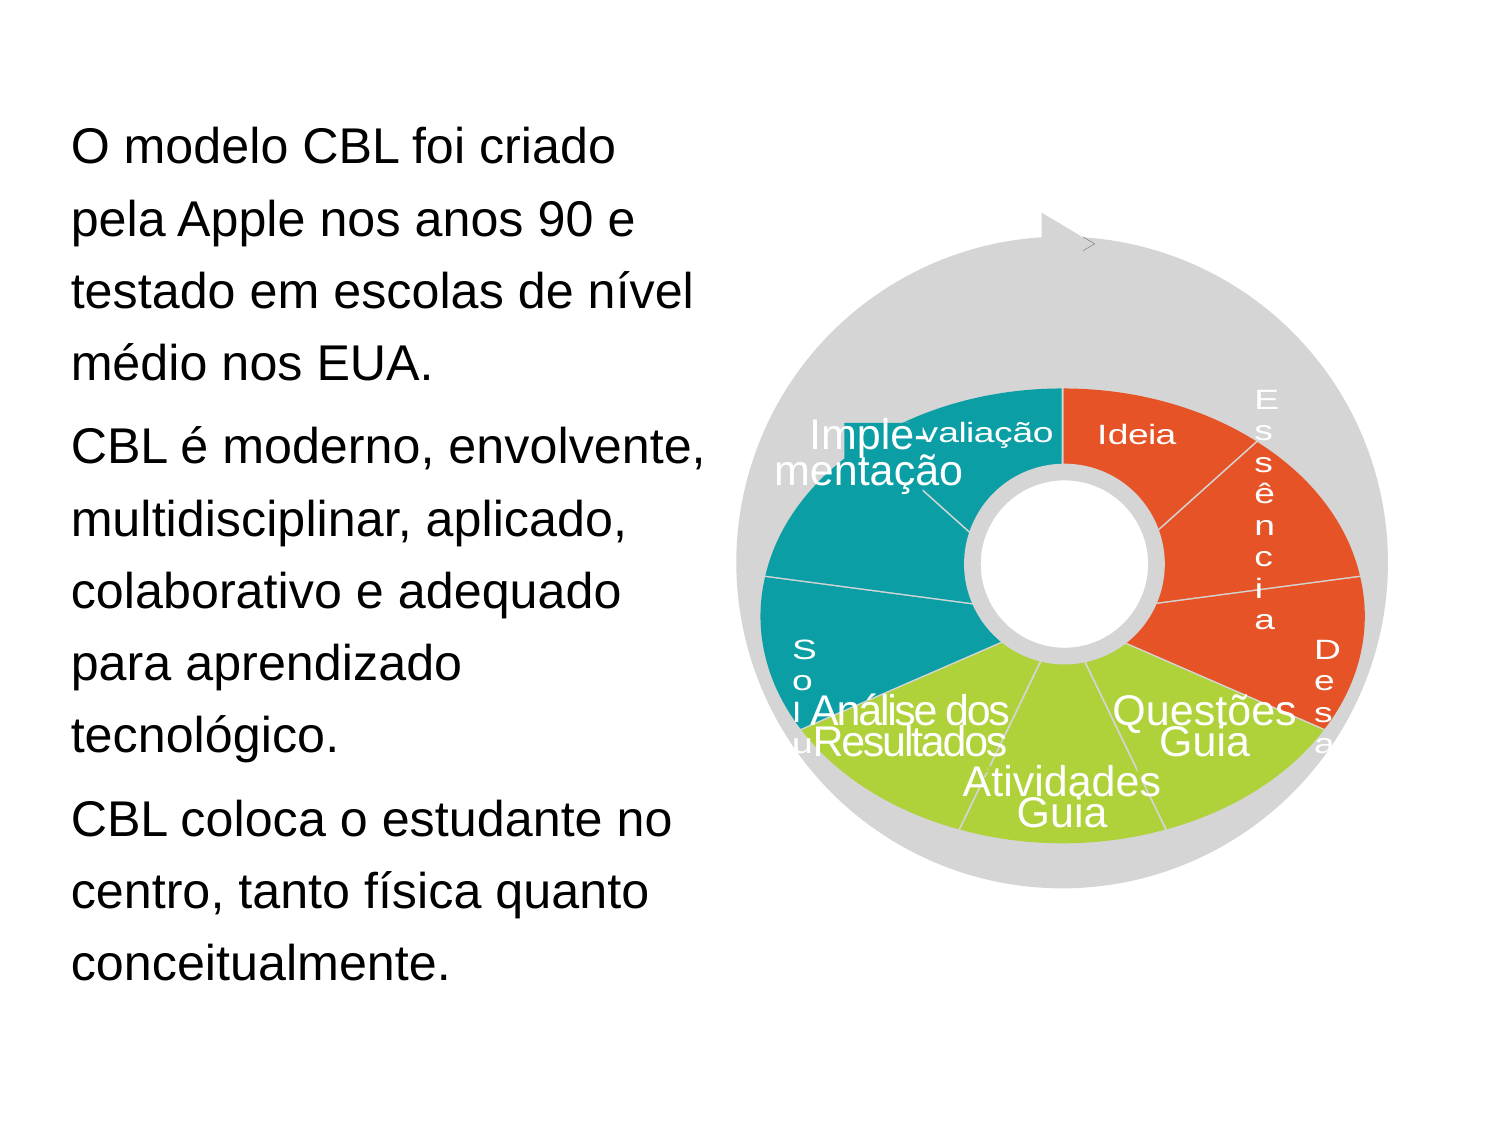

O modelo CBL foi criado pela Apple nos anos 90 e testado em escolas de nível médio nos EUA.
CBL é moderno, envolvente, multidisciplinar, aplicado, colaborativo e adequado
para aprendizado tecnológico.
CBL coloca o estudante no centro, tanto física quanto conceitualmente.

### Chart

| Category | Region 1 |
|---|---|
| Ideia | 10.0 |
| Essência | 10.0 |
| Desafio | 10.0 |
| Questões | 10.0 |
| Pesquisa | 10.0 |
| Análise | 10.0 |
| Solução | 10.0 |
| Impl | 10.0 |
| Avaliação | 10.0 |
Imple-
mentação

Análise dos
Resultados
Questões
Guia
Atividades
Guia